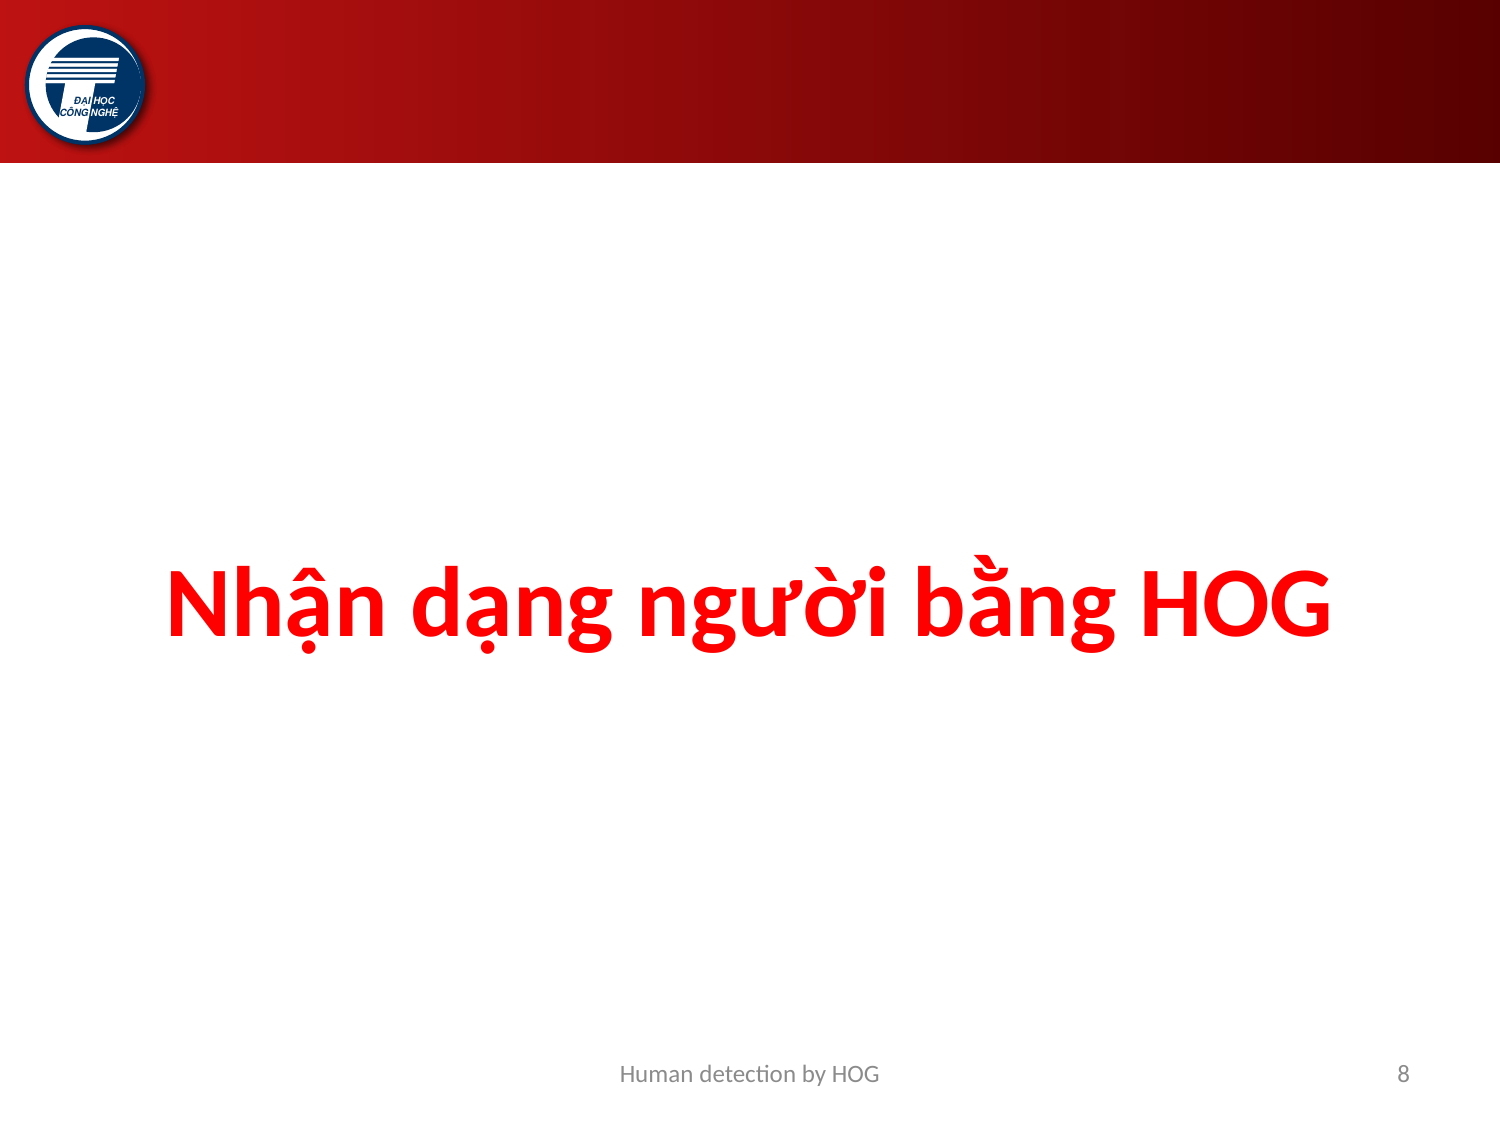

Nhận dạng người bằng HOG
Human detection by HOG
8